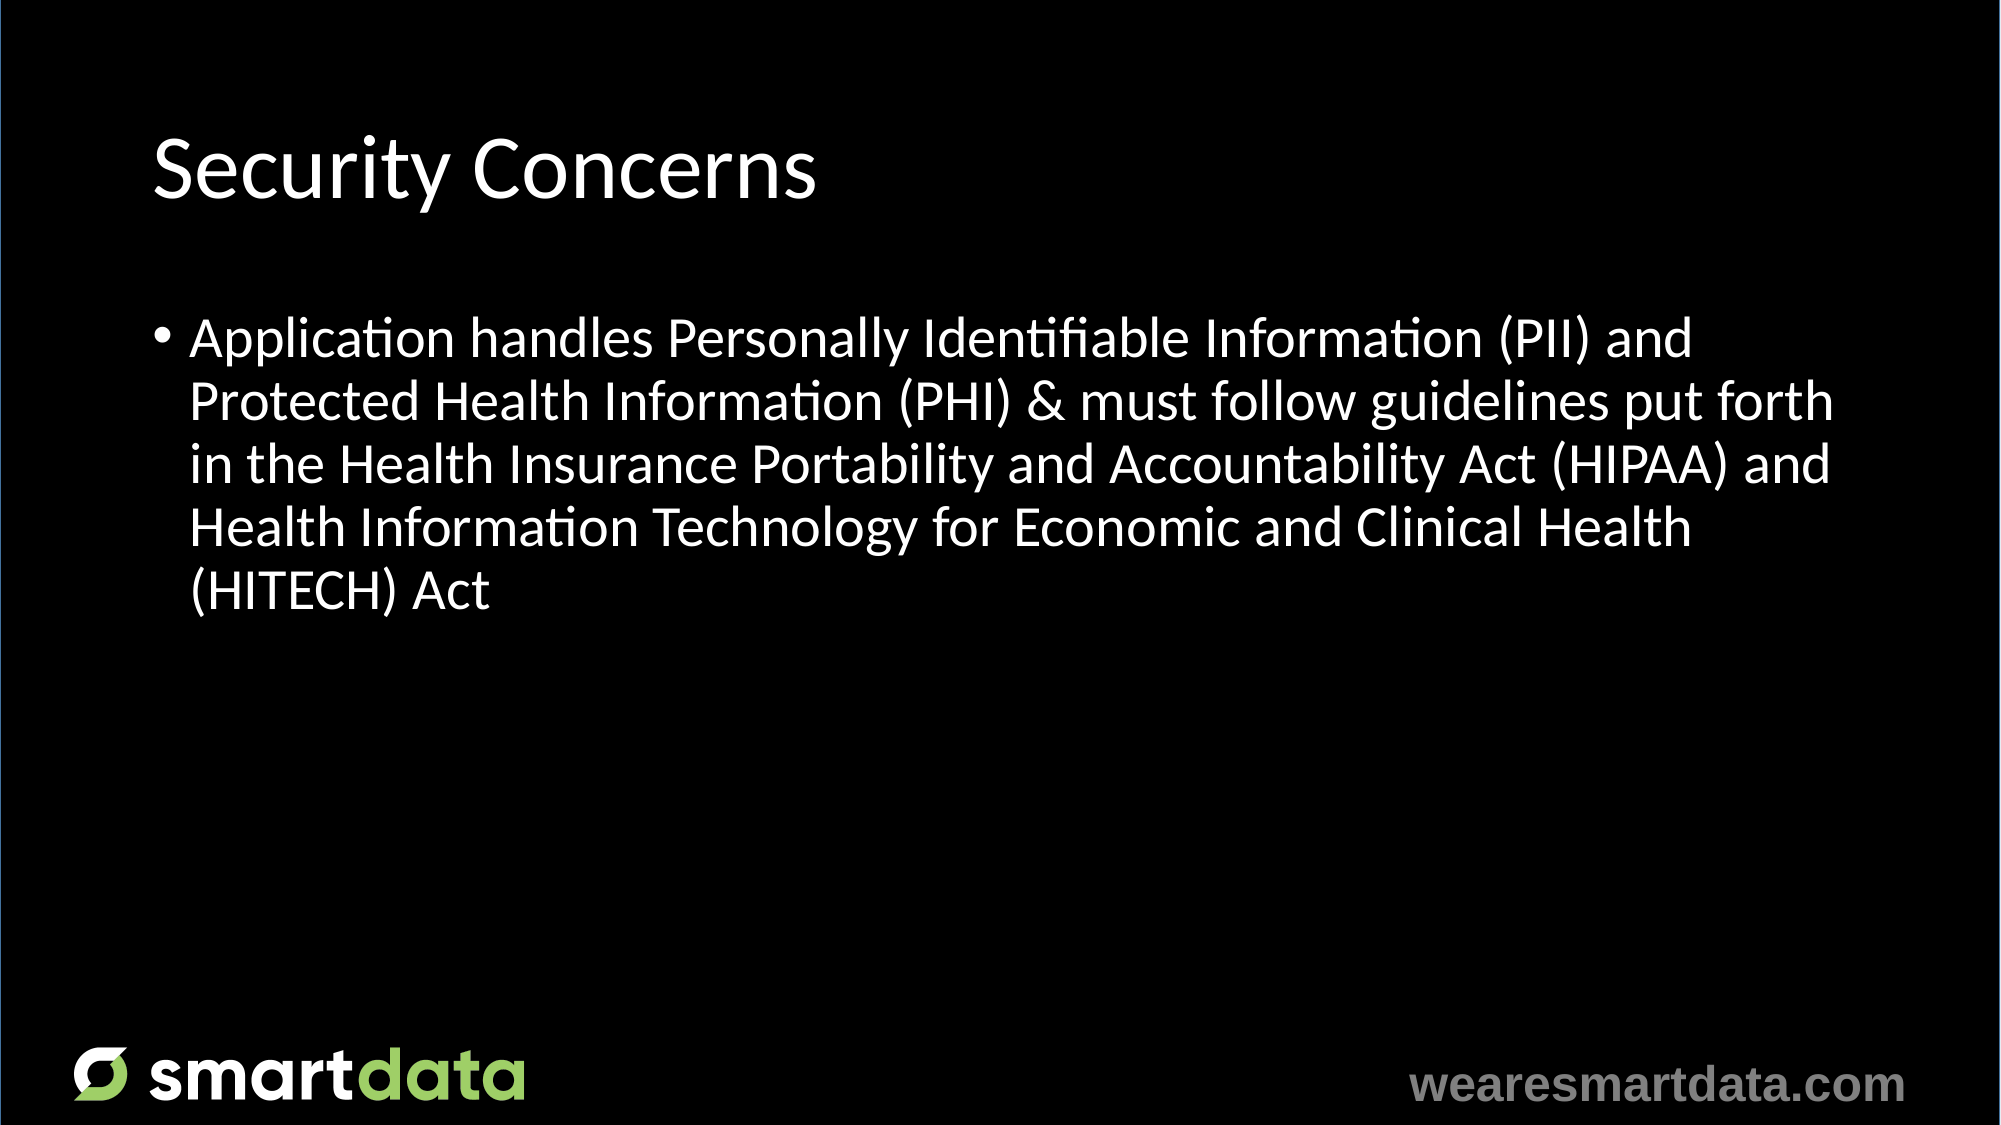

# Security Concerns
Application handles Personally Identifiable Information (PII) and Protected Health Information (PHI) & must follow guidelines put forth in the Health Insurance Portability and Accountability Act (HIPAA) and Health Information Technology for Economic and Clinical Health (HITECH) Act